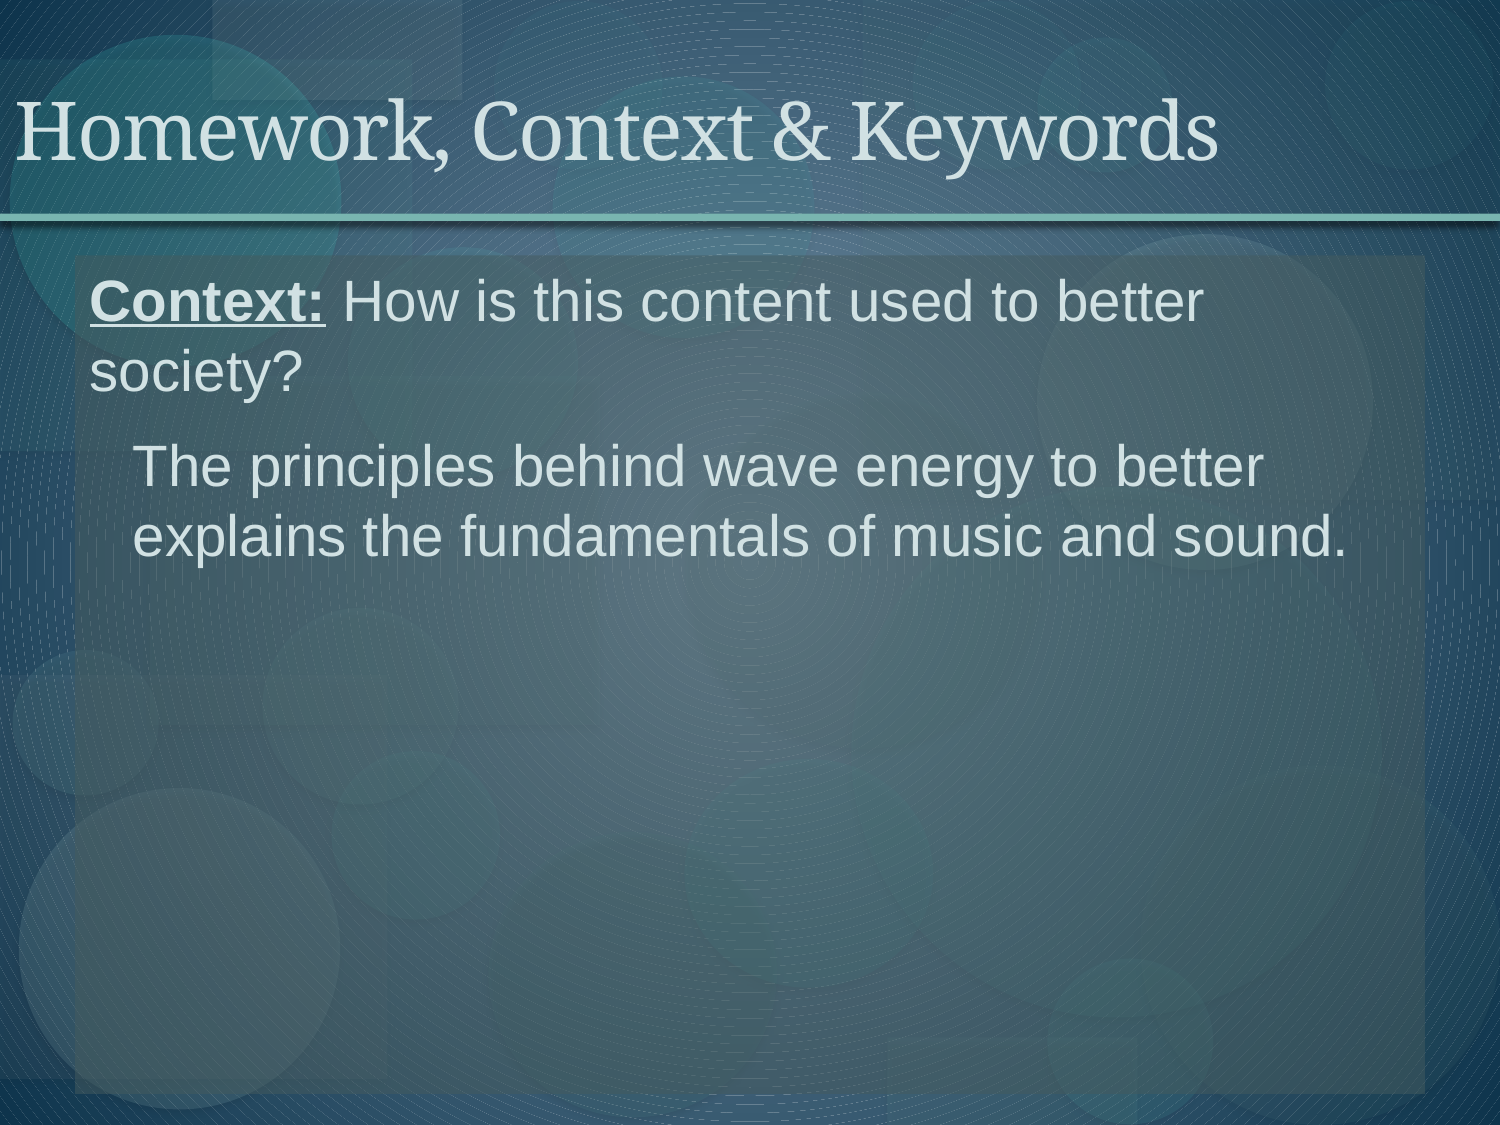

# Homework, Context & Keywords
Context: How is this content used to better society?

The principles behind wave energy to better explains the fundamentals of music and sound.